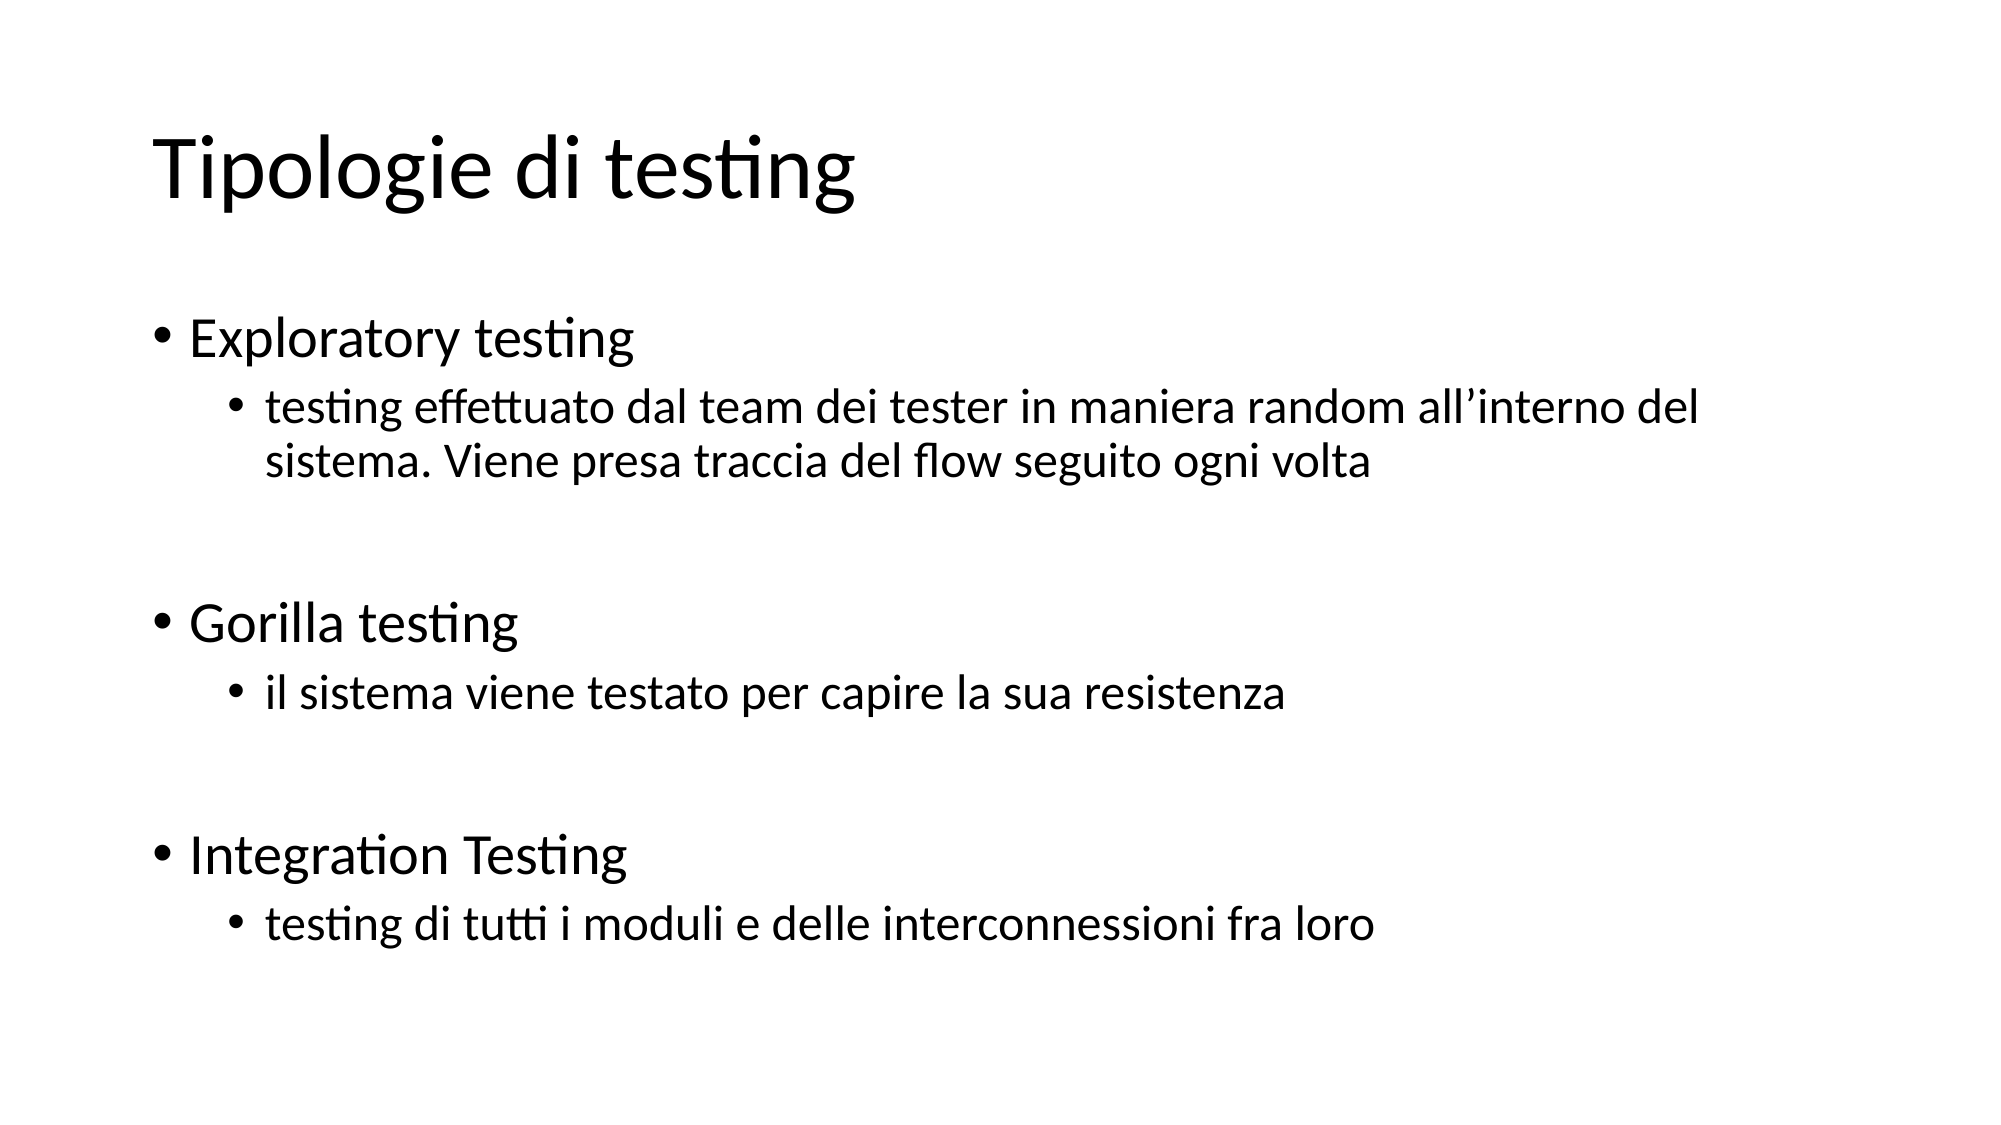

# Tipologie di testing
Exploratory testing
testing effettuato dal team dei tester in maniera random all’interno del sistema. Viene presa traccia del flow seguito ogni volta

Gorilla testing
il sistema viene testato per capire la sua resistenza

Integration Testing
testing di tutti i moduli e delle interconnessioni fra loro